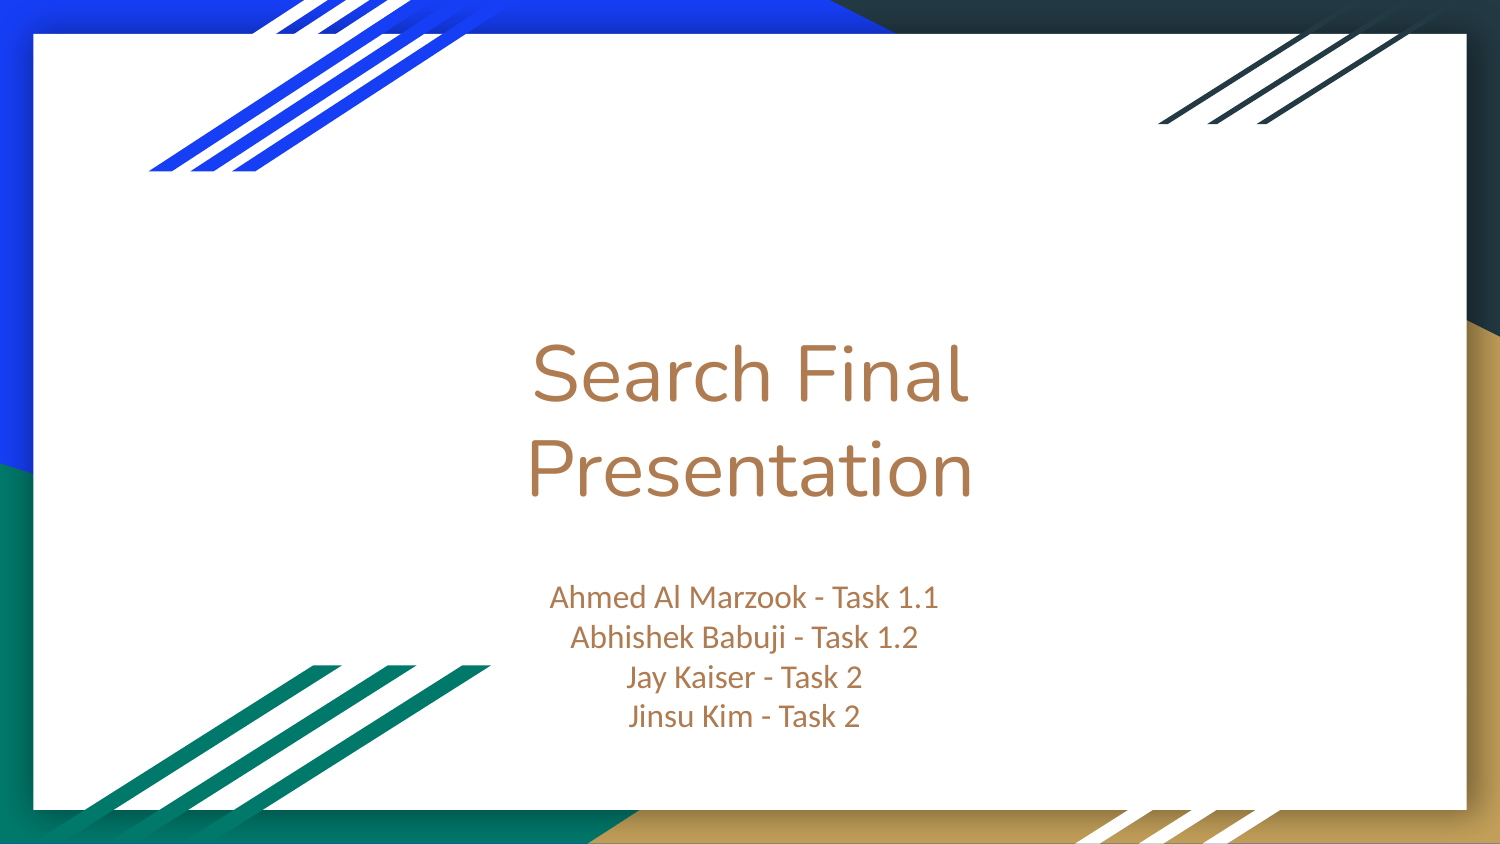

# Search Final Presentation
Ahmed Al Marzook - Task 1.1
Abhishek Babuji - Task 1.2
Jay Kaiser - Task 2
Jinsu Kim - Task 2